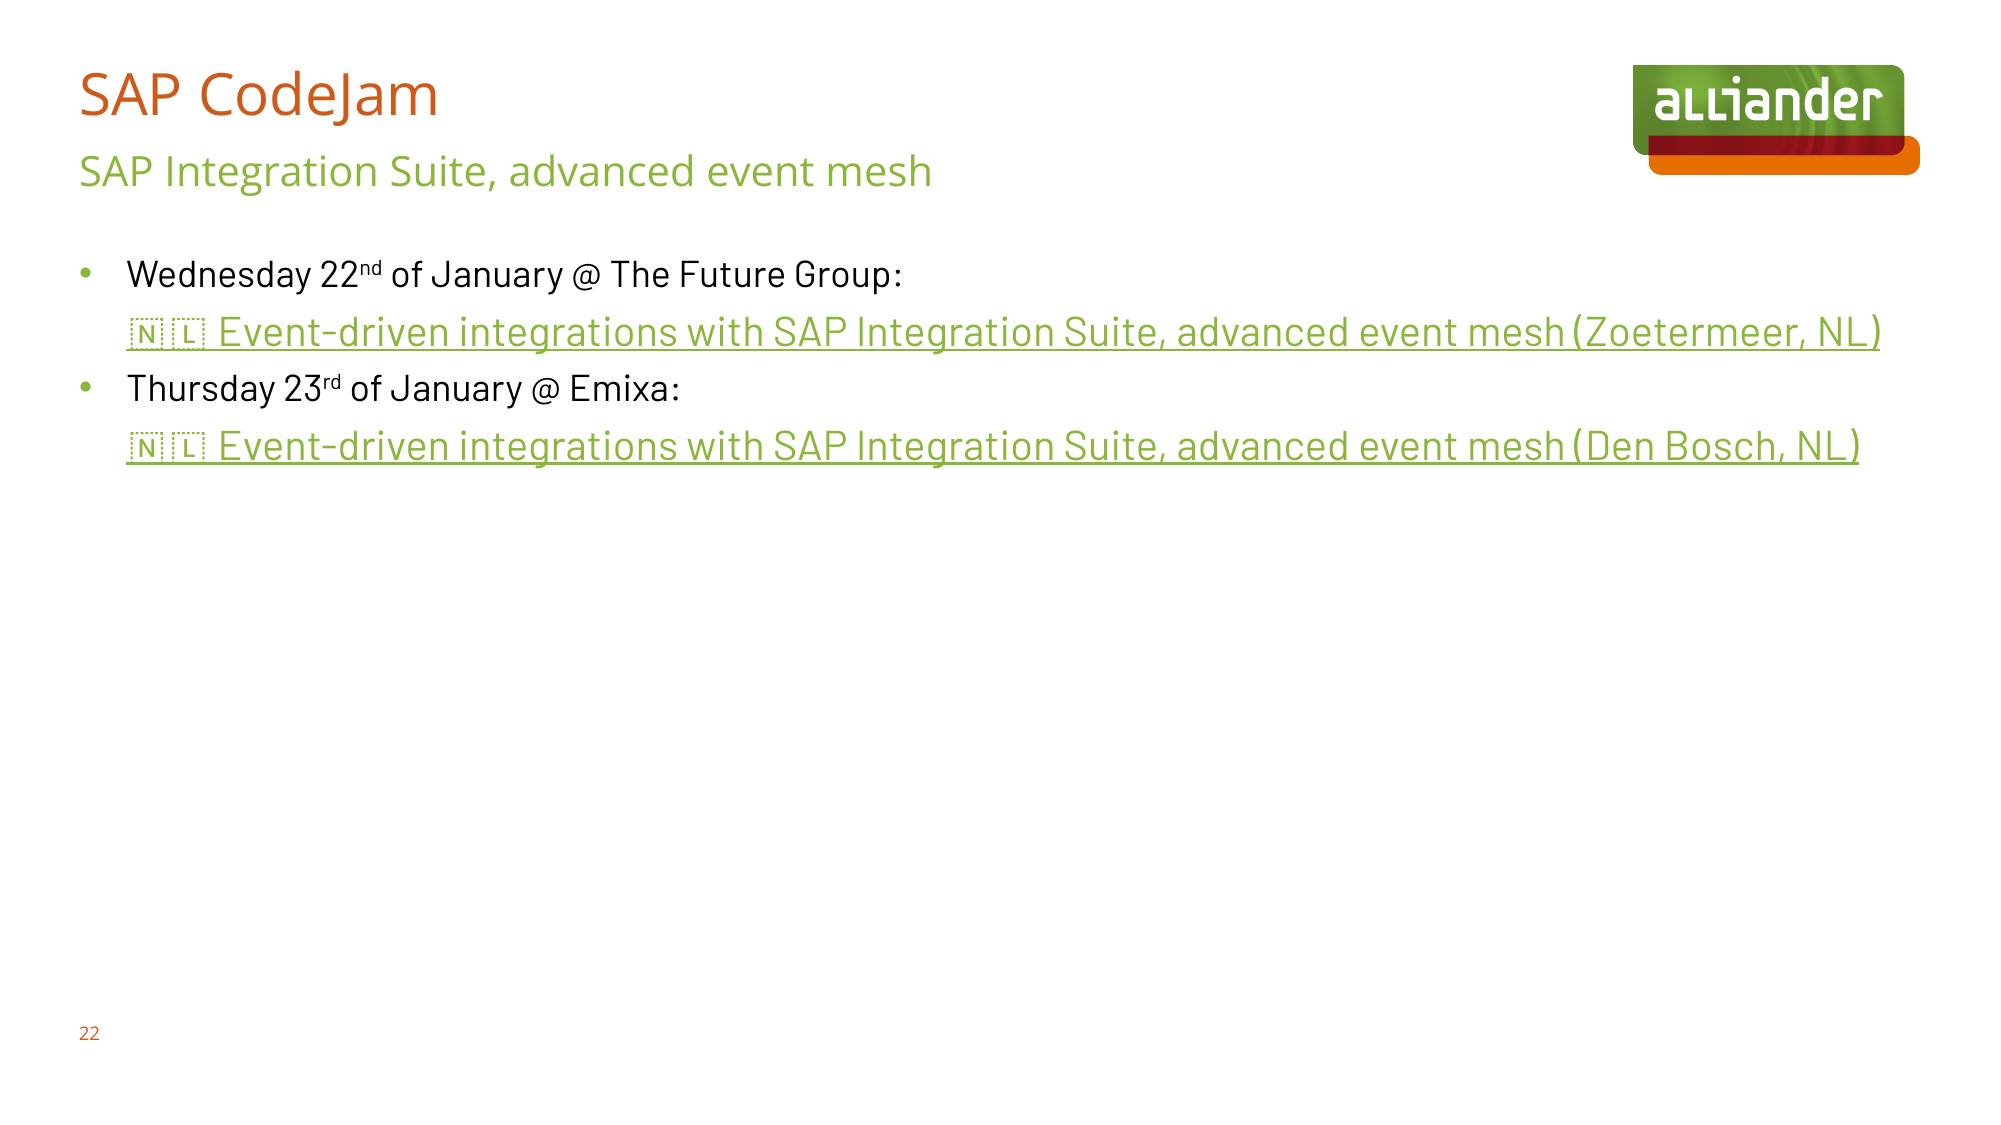

# SAP CodeJam
SAP Integration Suite, advanced event mesh
Wednesday 22nd of January @ The Future Group: 
🇳🇱 Event-driven integrations with SAP Integration Suite, advanced event mesh (Zoetermeer, NL)
Thursday 23rd of January @ Emixa: 
🇳🇱 Event-driven integrations with SAP Integration Suite, advanced event mesh (Den Bosch, NL)

22